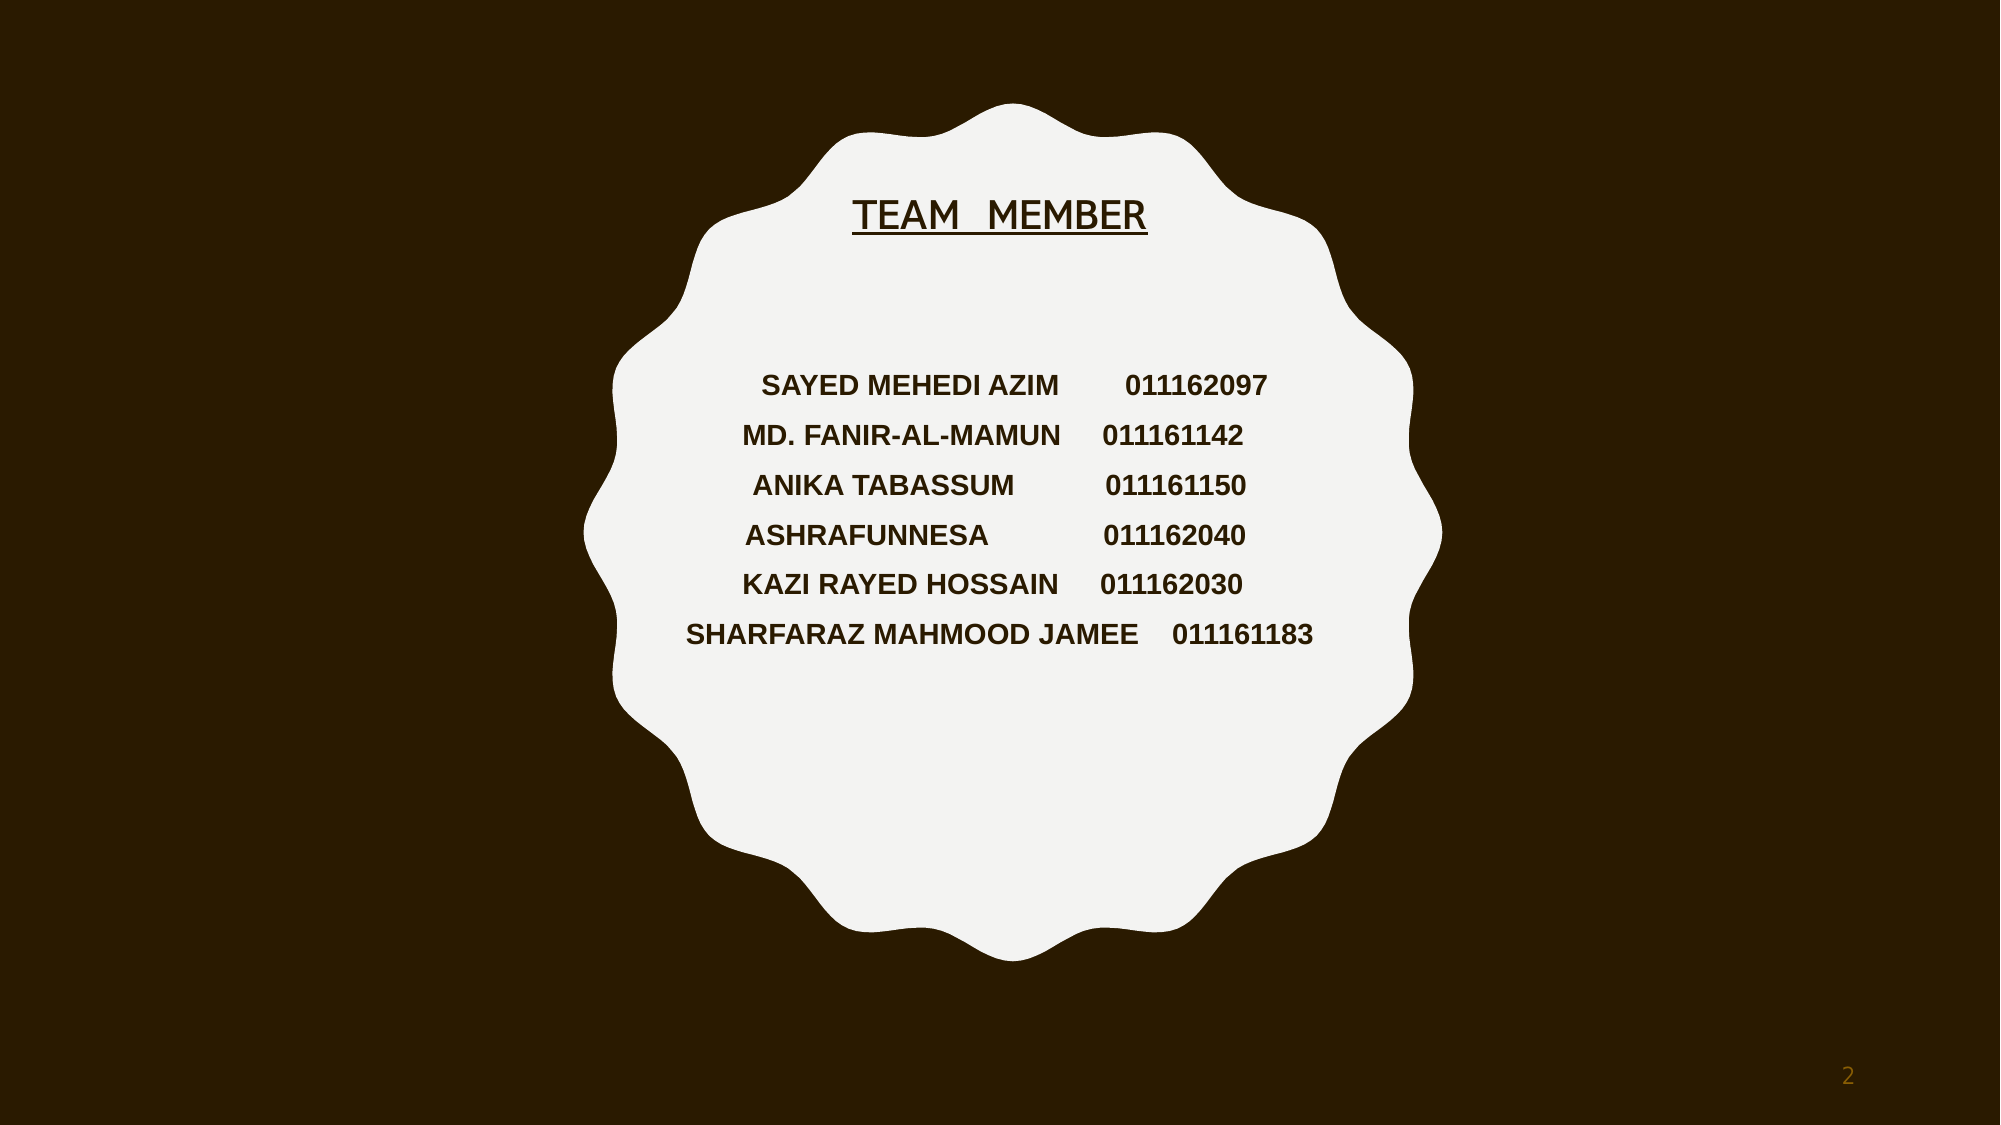

#
TEAM  MEMBER

	                SAYED MEHEDI AZIM        011162097
       MD. FANIR-AL-MAMUN     011161142
ANIKA TABASSUM           011161150
ASHRAFUNNESA              011162040
       KAZI RAYED HOSSAIN     011162030
  SHARFARAZ MAHMOOD JAMEE    011161183
2